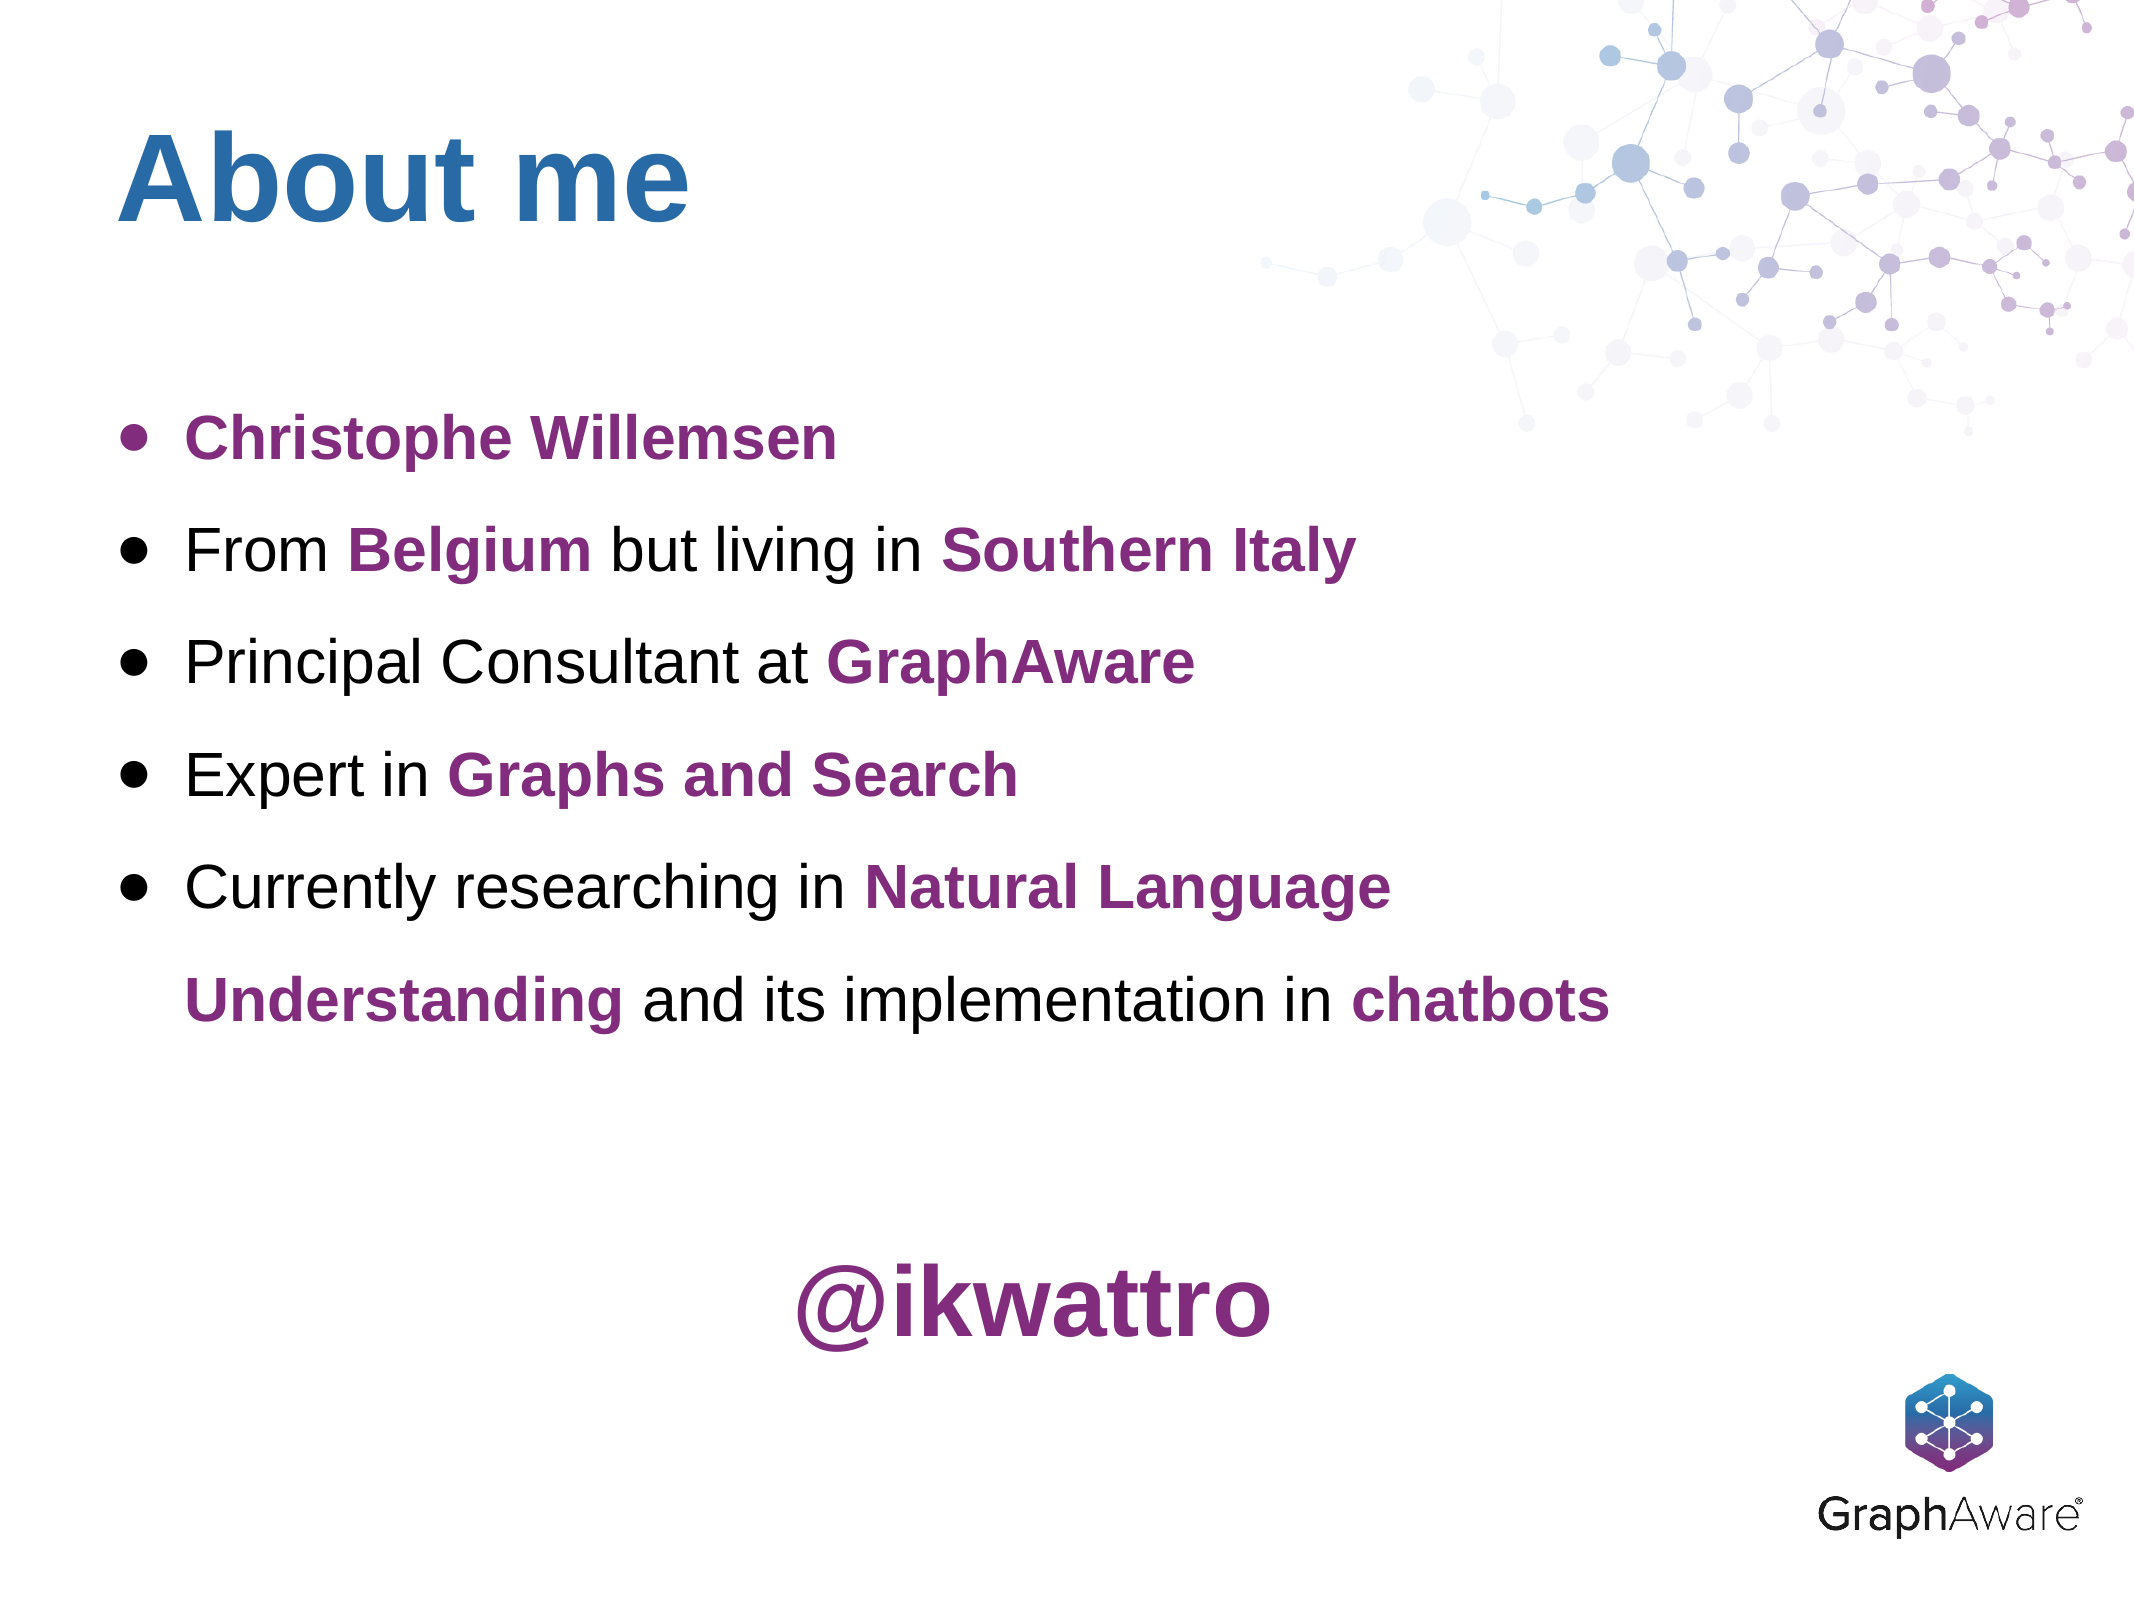

# About me
Christophe Willemsen
From Belgium but living in Southern Italy
Principal Consultant at GraphAware
Expert in Graphs and Search
Currently researching in Natural Language Understanding and its implementation in chatbots
@ikwattro